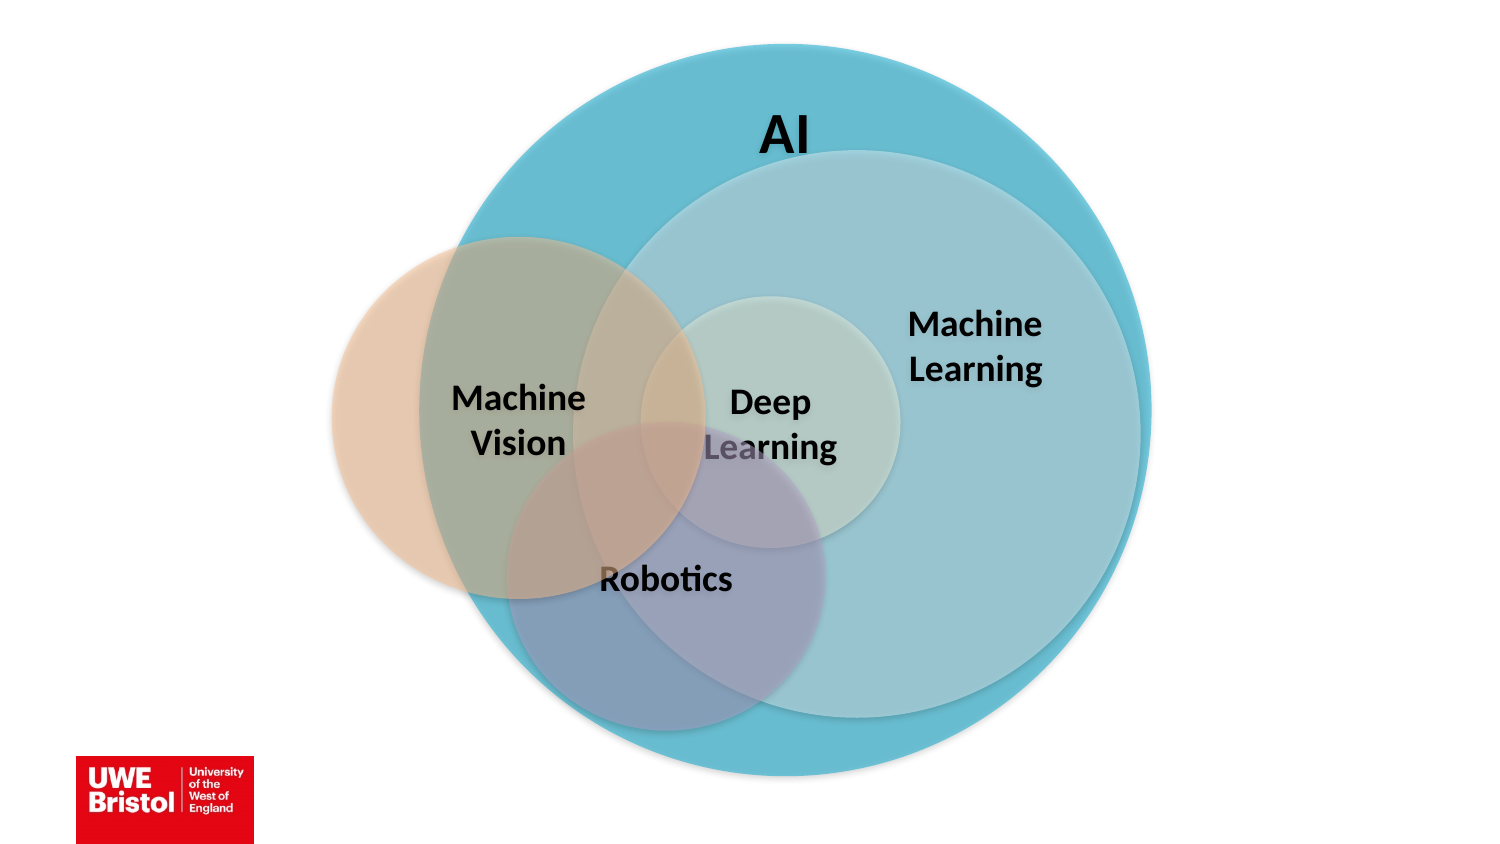

AI

Machine
Learning

Machine
Vision
Deep Learning
Robotics